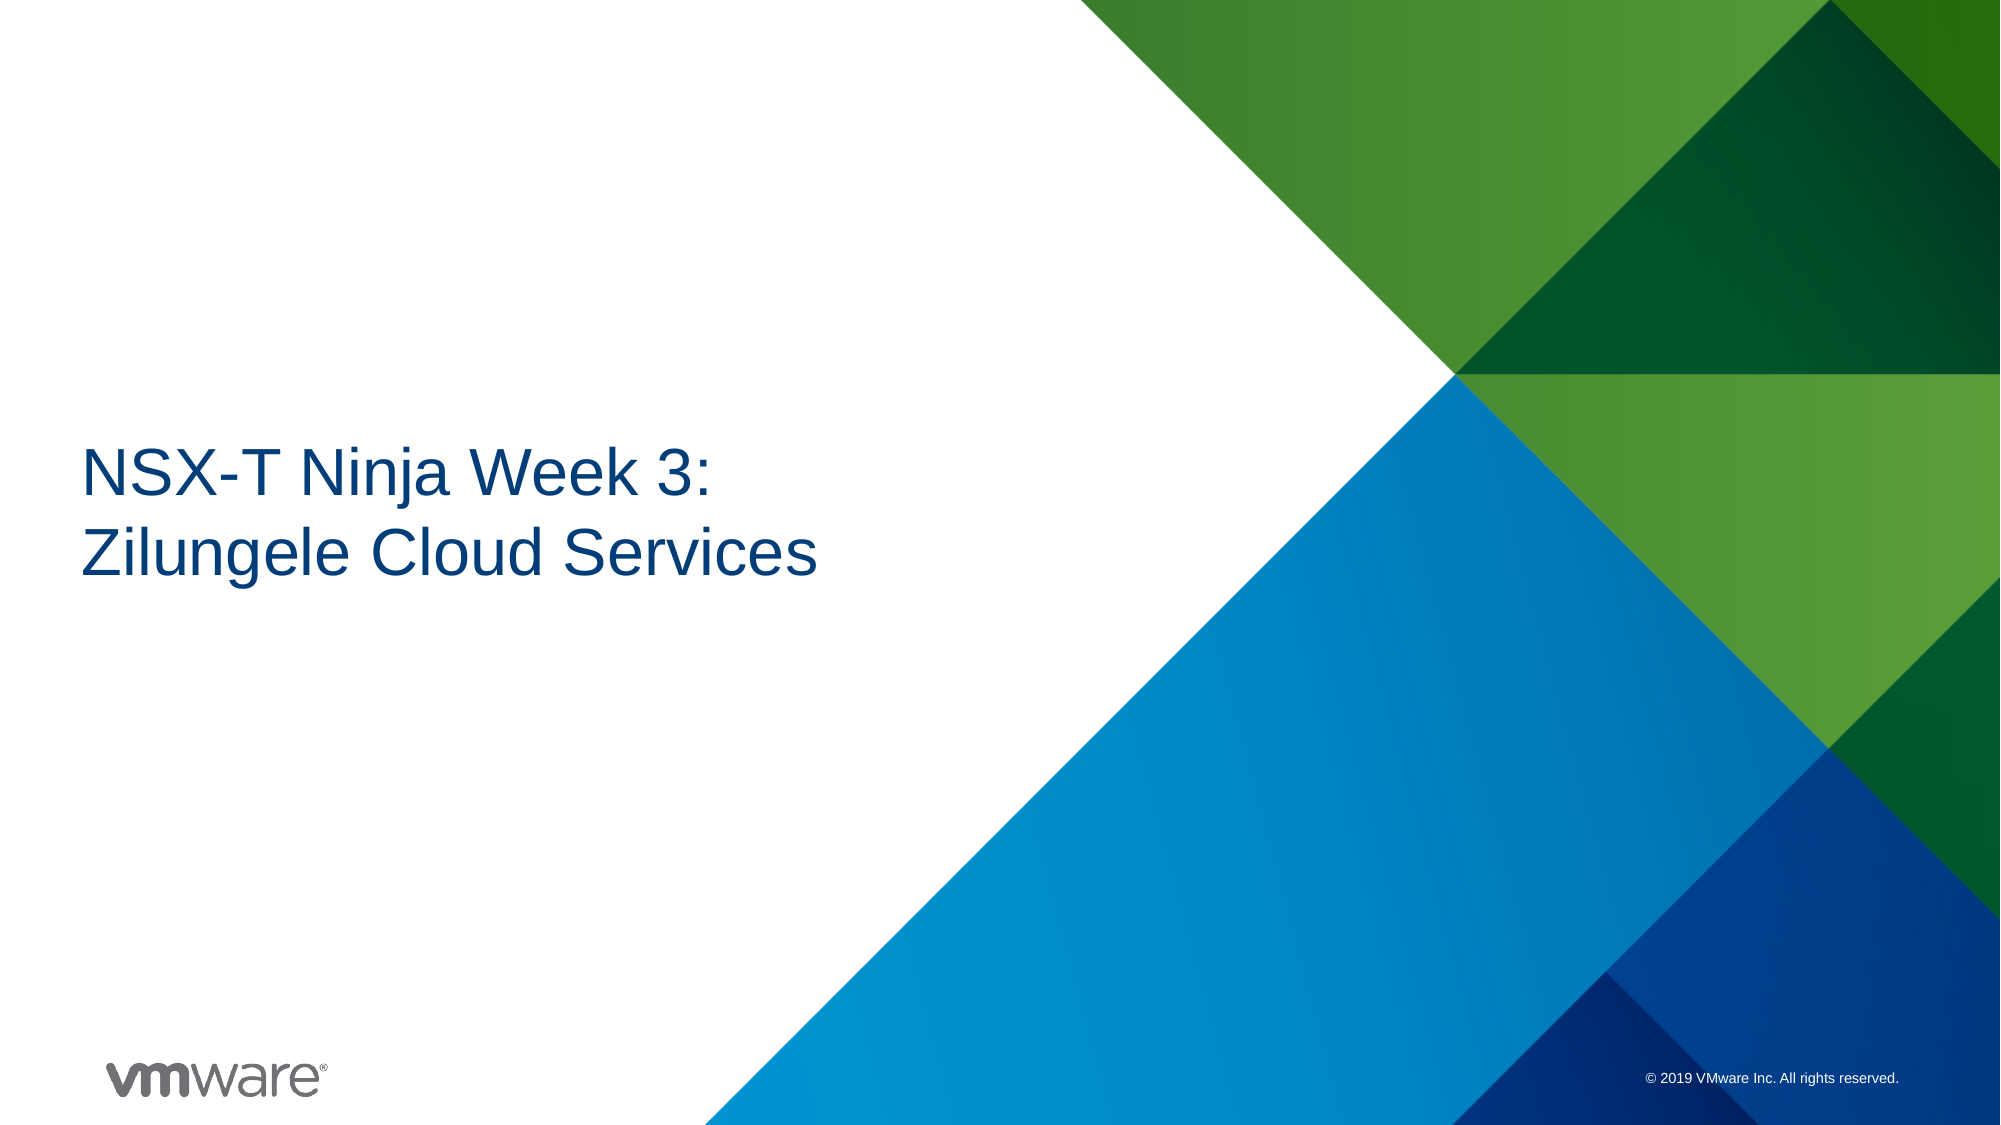

# NSX-T Ninja Week 3: Zilungele Cloud Services